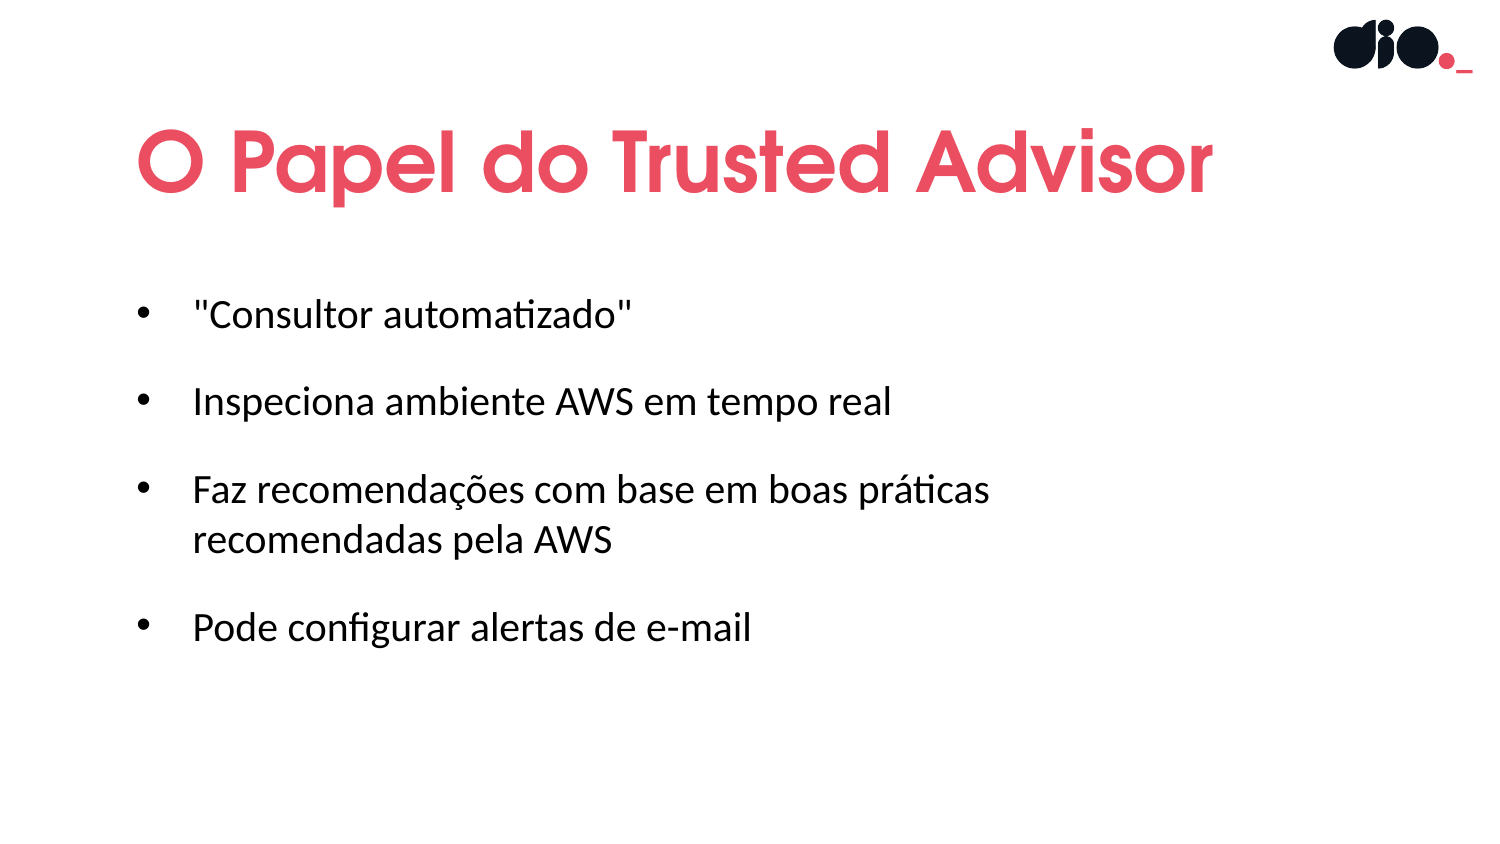

O Papel do Trusted Advisor
"Consultor automatizado"
Inspeciona ambiente AWS em tempo real
Faz recomendações com base em boas práticas recomendadas pela AWS
Pode configurar alertas de e-mail